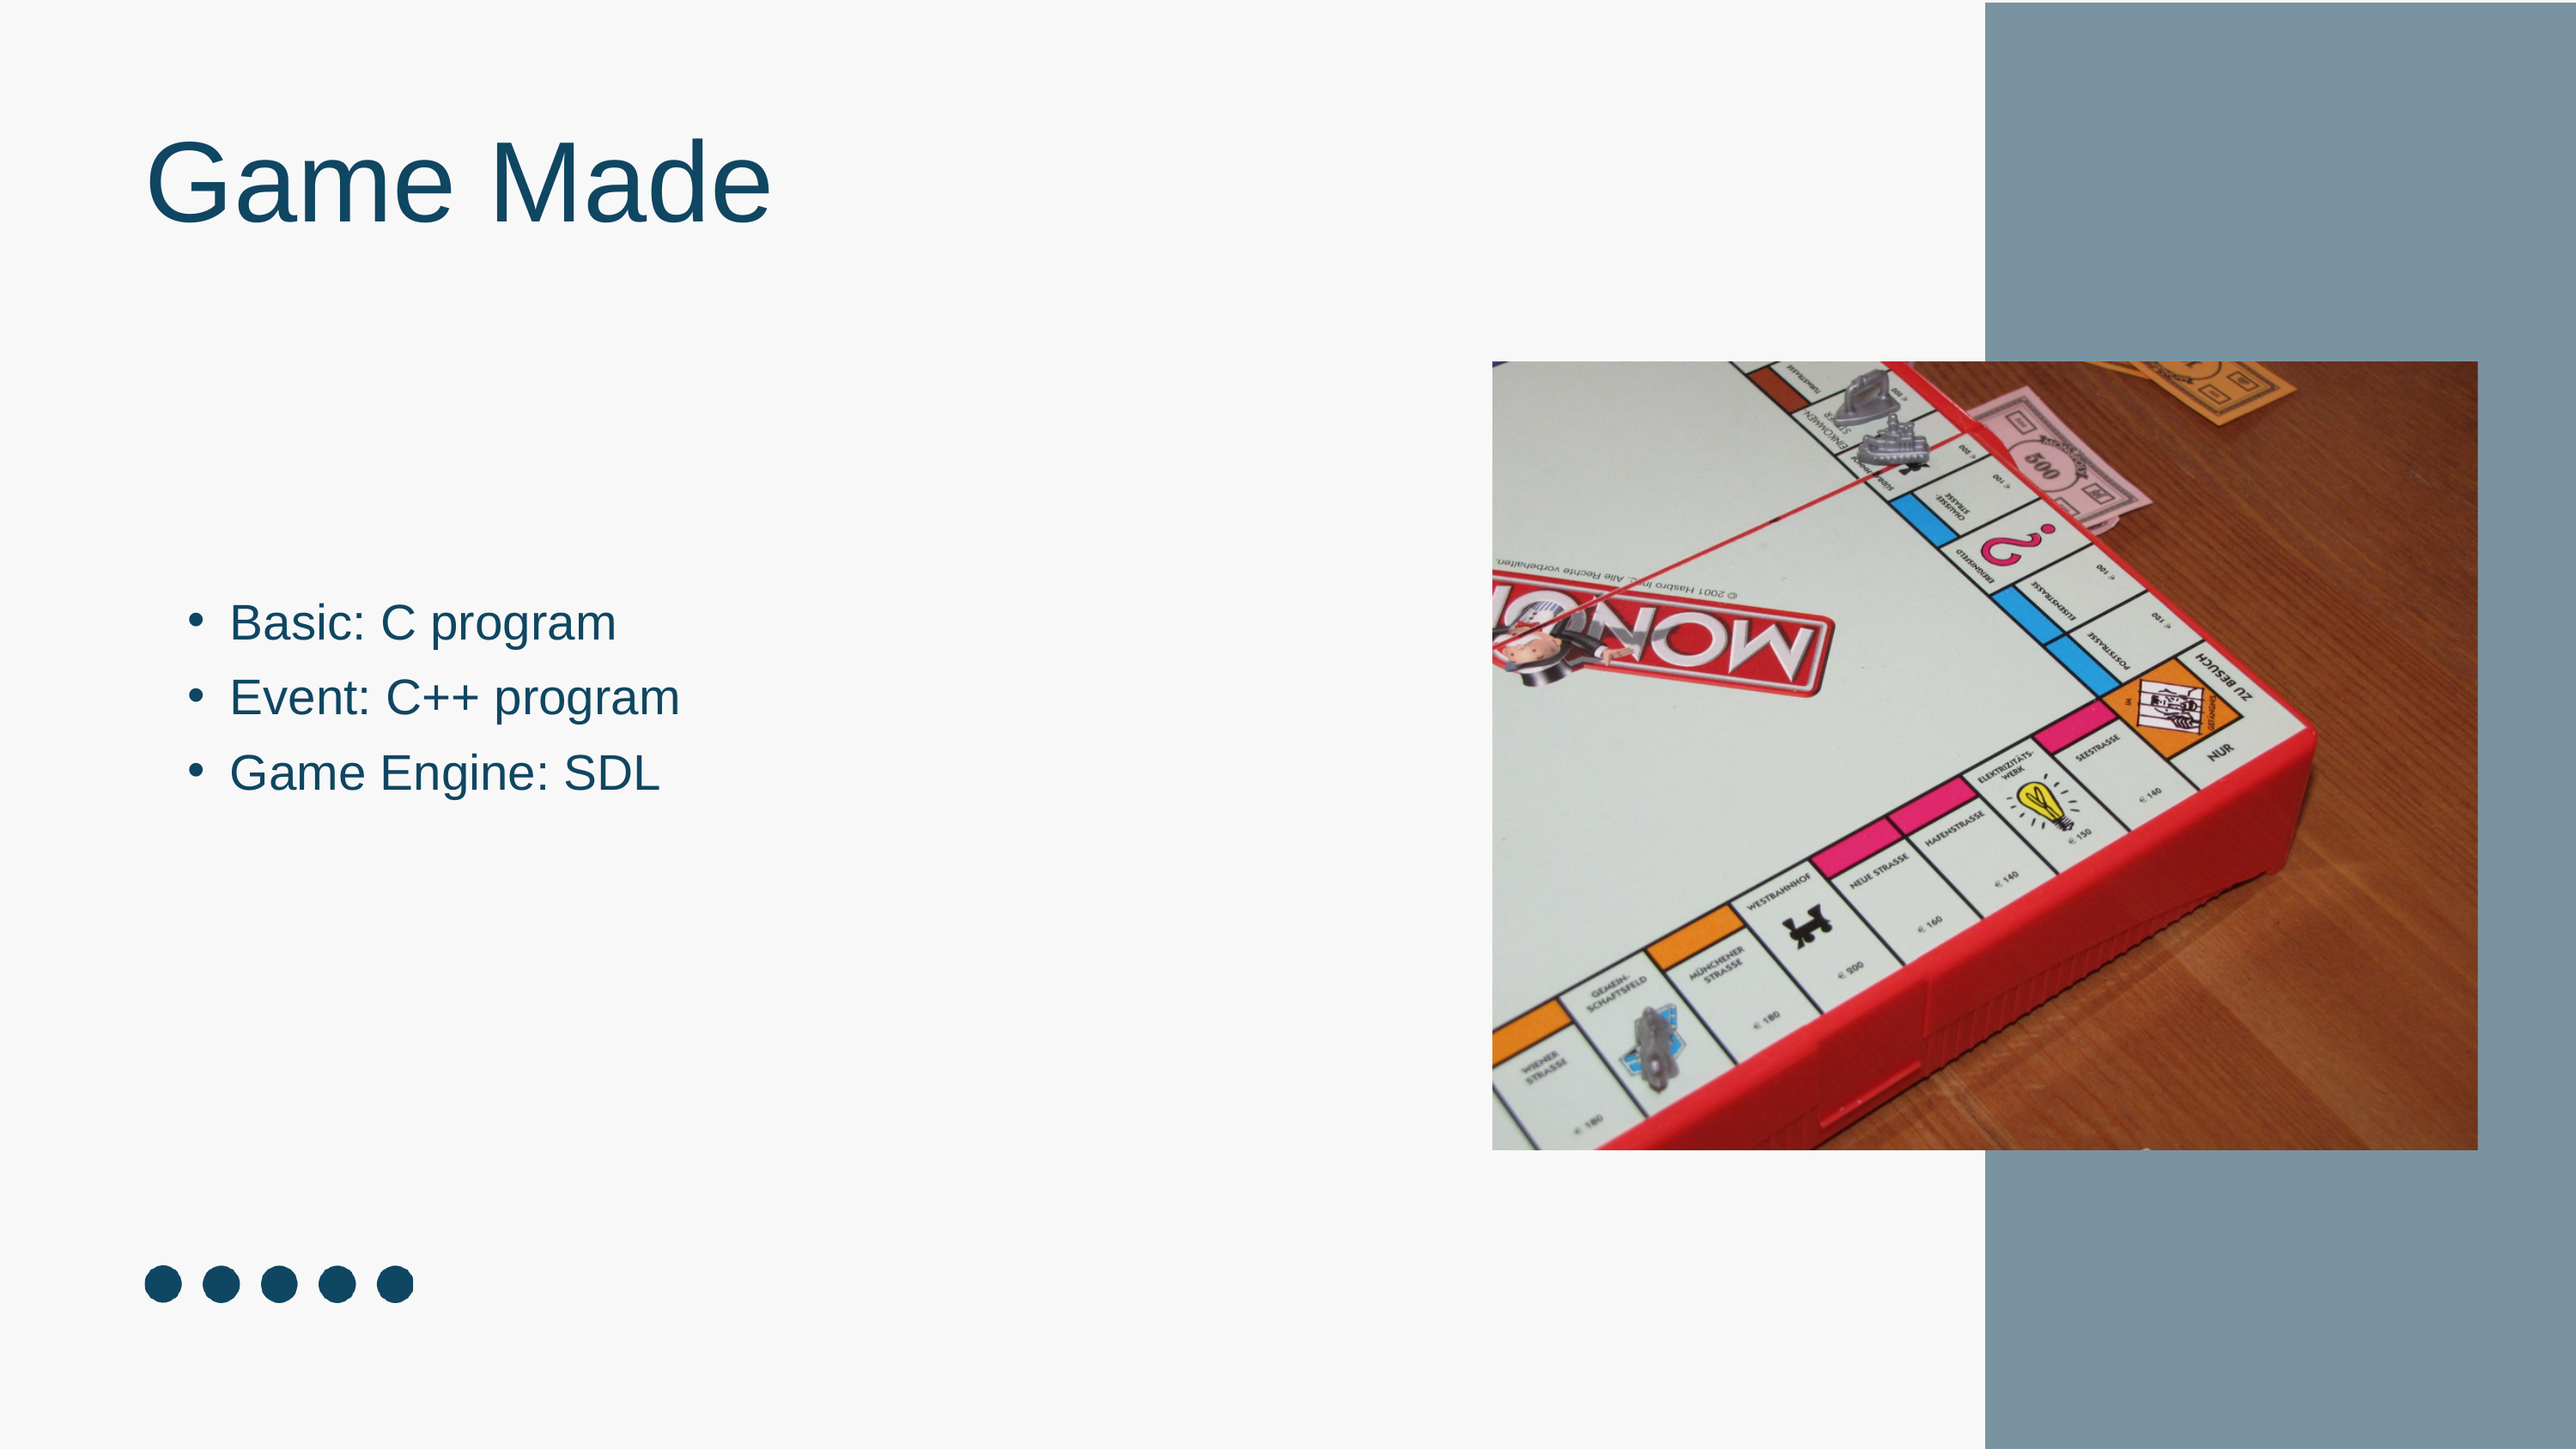

Game Made

Basic: C program
Event: C++ program
Game Engine: SDL